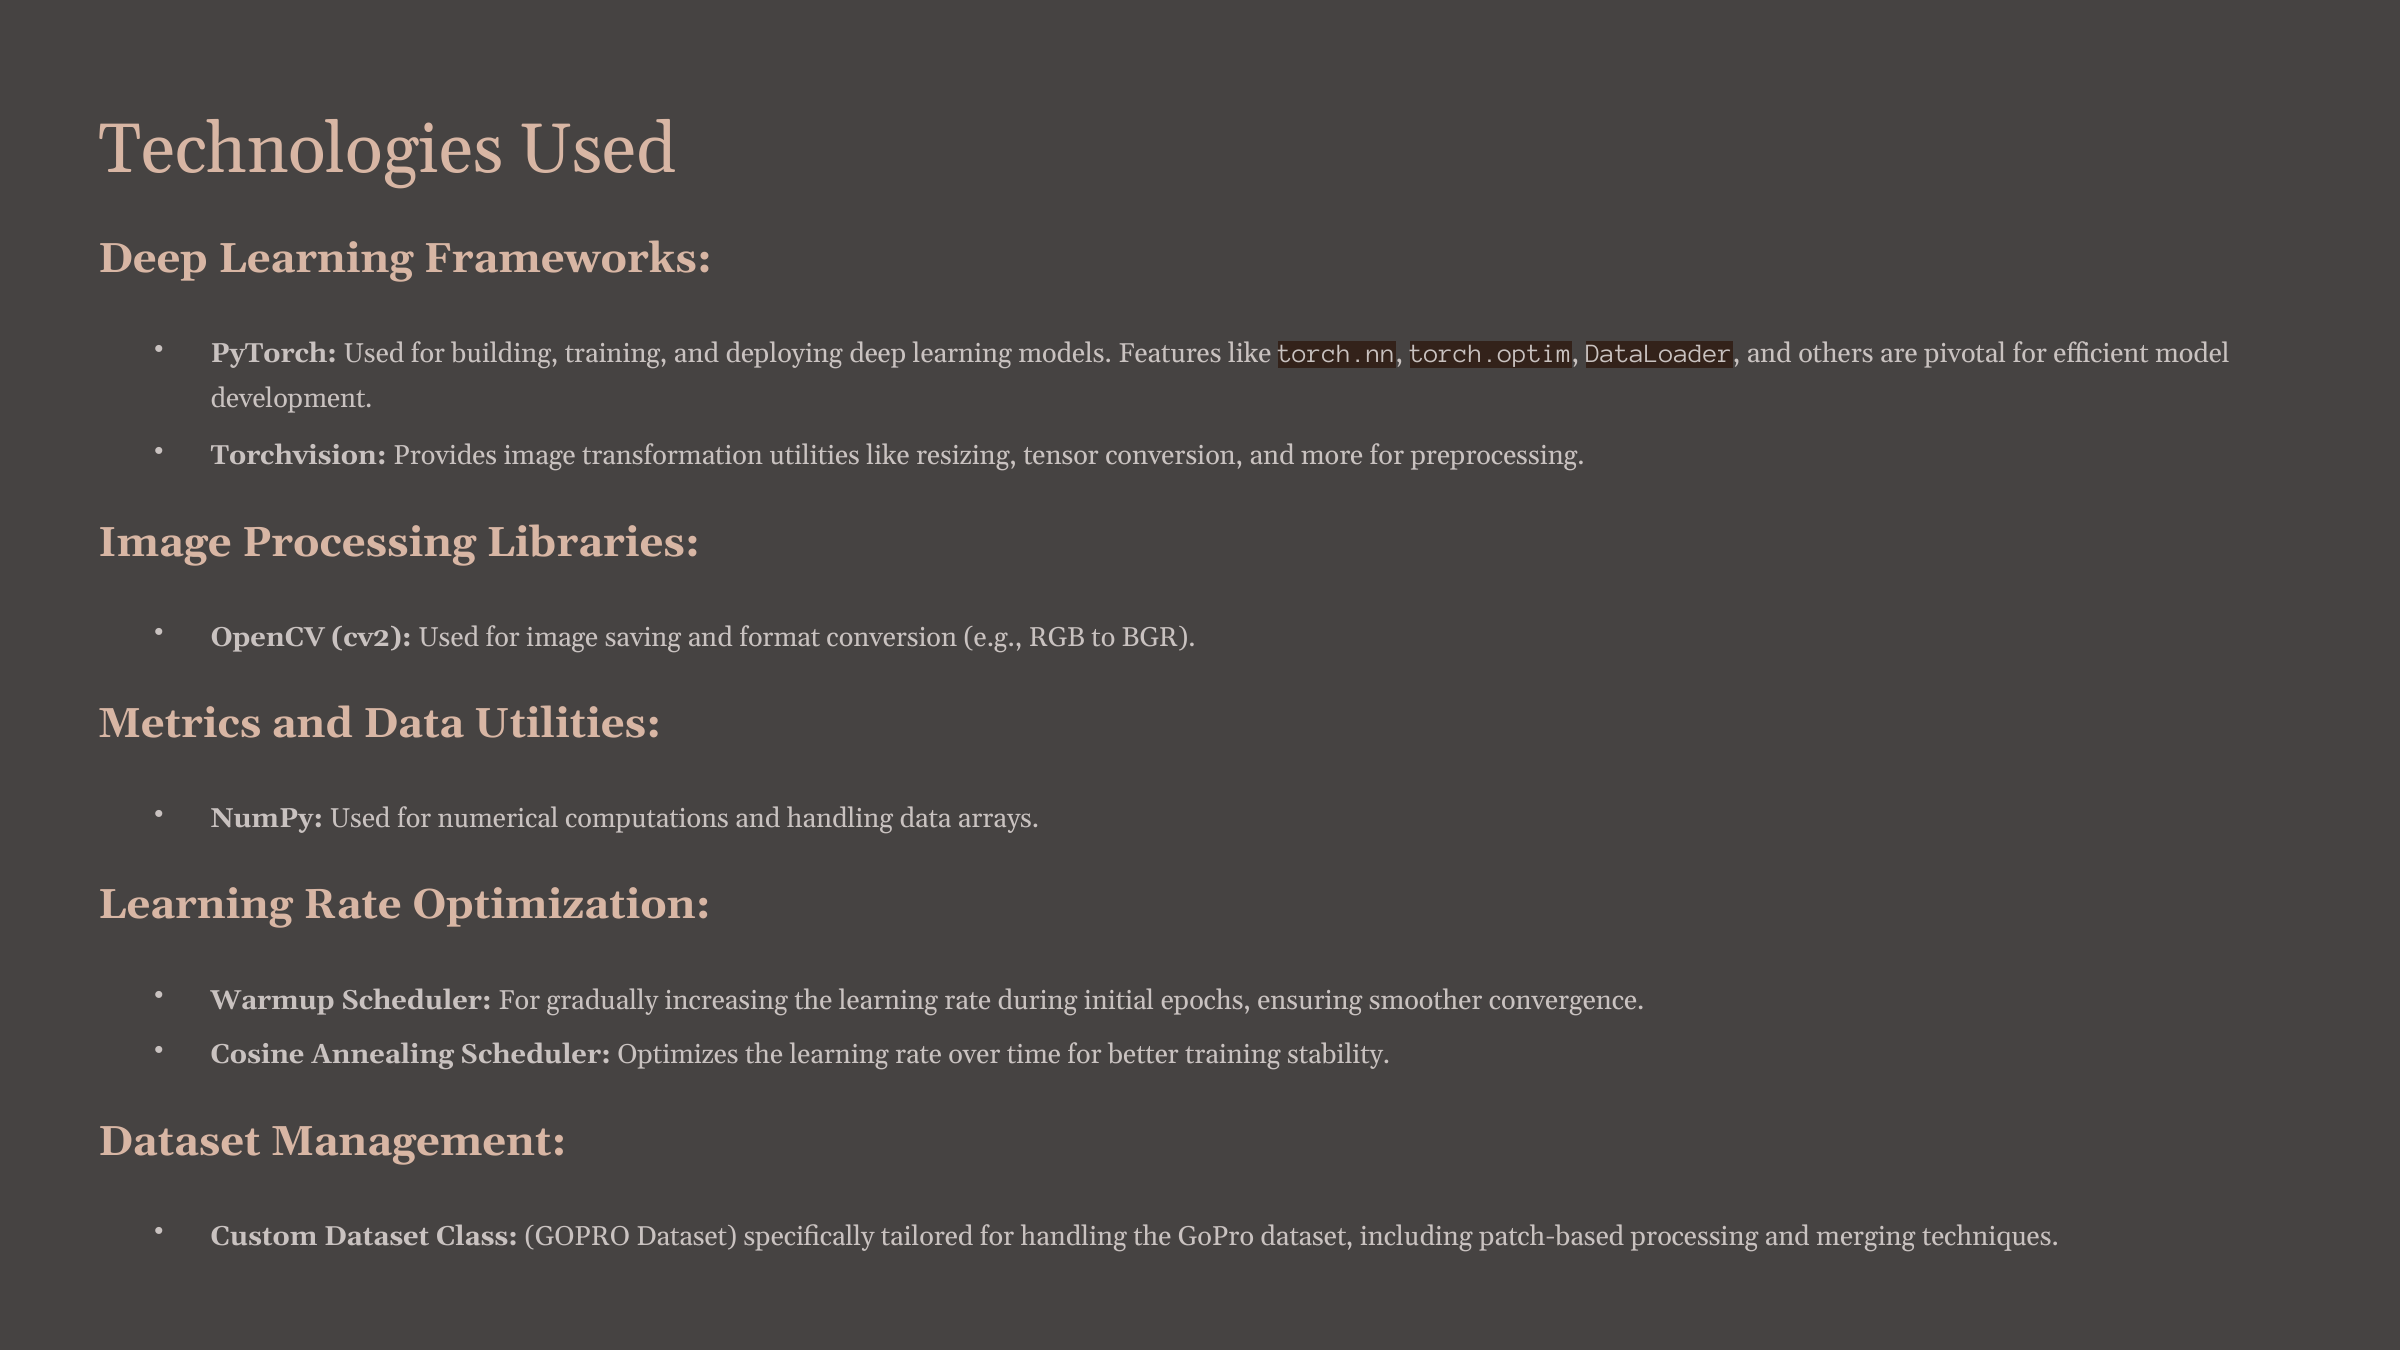

Technologies Used
Deep Learning Frameworks:
PyTorch: Used for building, training, and deploying deep learning models. Features like torch.nn, torch.optim, DataLoader, and others are pivotal for efficient model development.
Torchvision: Provides image transformation utilities like resizing, tensor conversion, and more for preprocessing.
Image Processing Libraries:
OpenCV (cv2): Used for image saving and format conversion (e.g., RGB to BGR).
Metrics and Data Utilities:
NumPy: Used for numerical computations and handling data arrays.
Learning Rate Optimization:
Warmup Scheduler: For gradually increasing the learning rate during initial epochs, ensuring smoother convergence.
Cosine Annealing Scheduler: Optimizes the learning rate over time for better training stability.
Dataset Management:
Custom Dataset Class: (GOPRO Dataset) specifically tailored for handling the GoPro dataset, including patch-based processing and merging techniques.